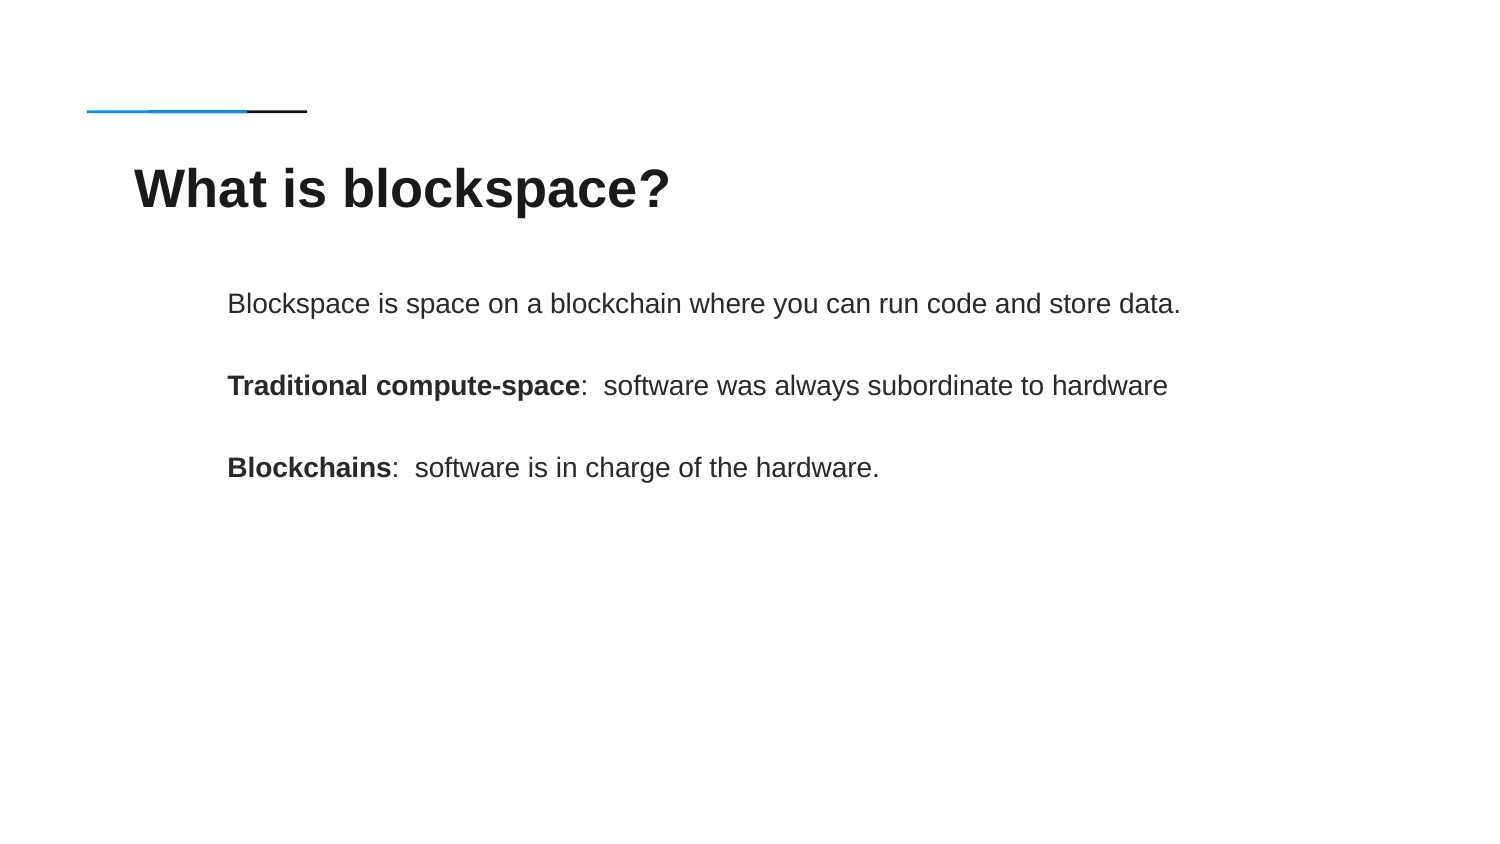

What is blockspace?
Blockspace is space on a blockchain where you can run code and store data.
Traditional compute-space:  software was always subordinate to hardware
Blockchains:  software is in charge of the hardware.